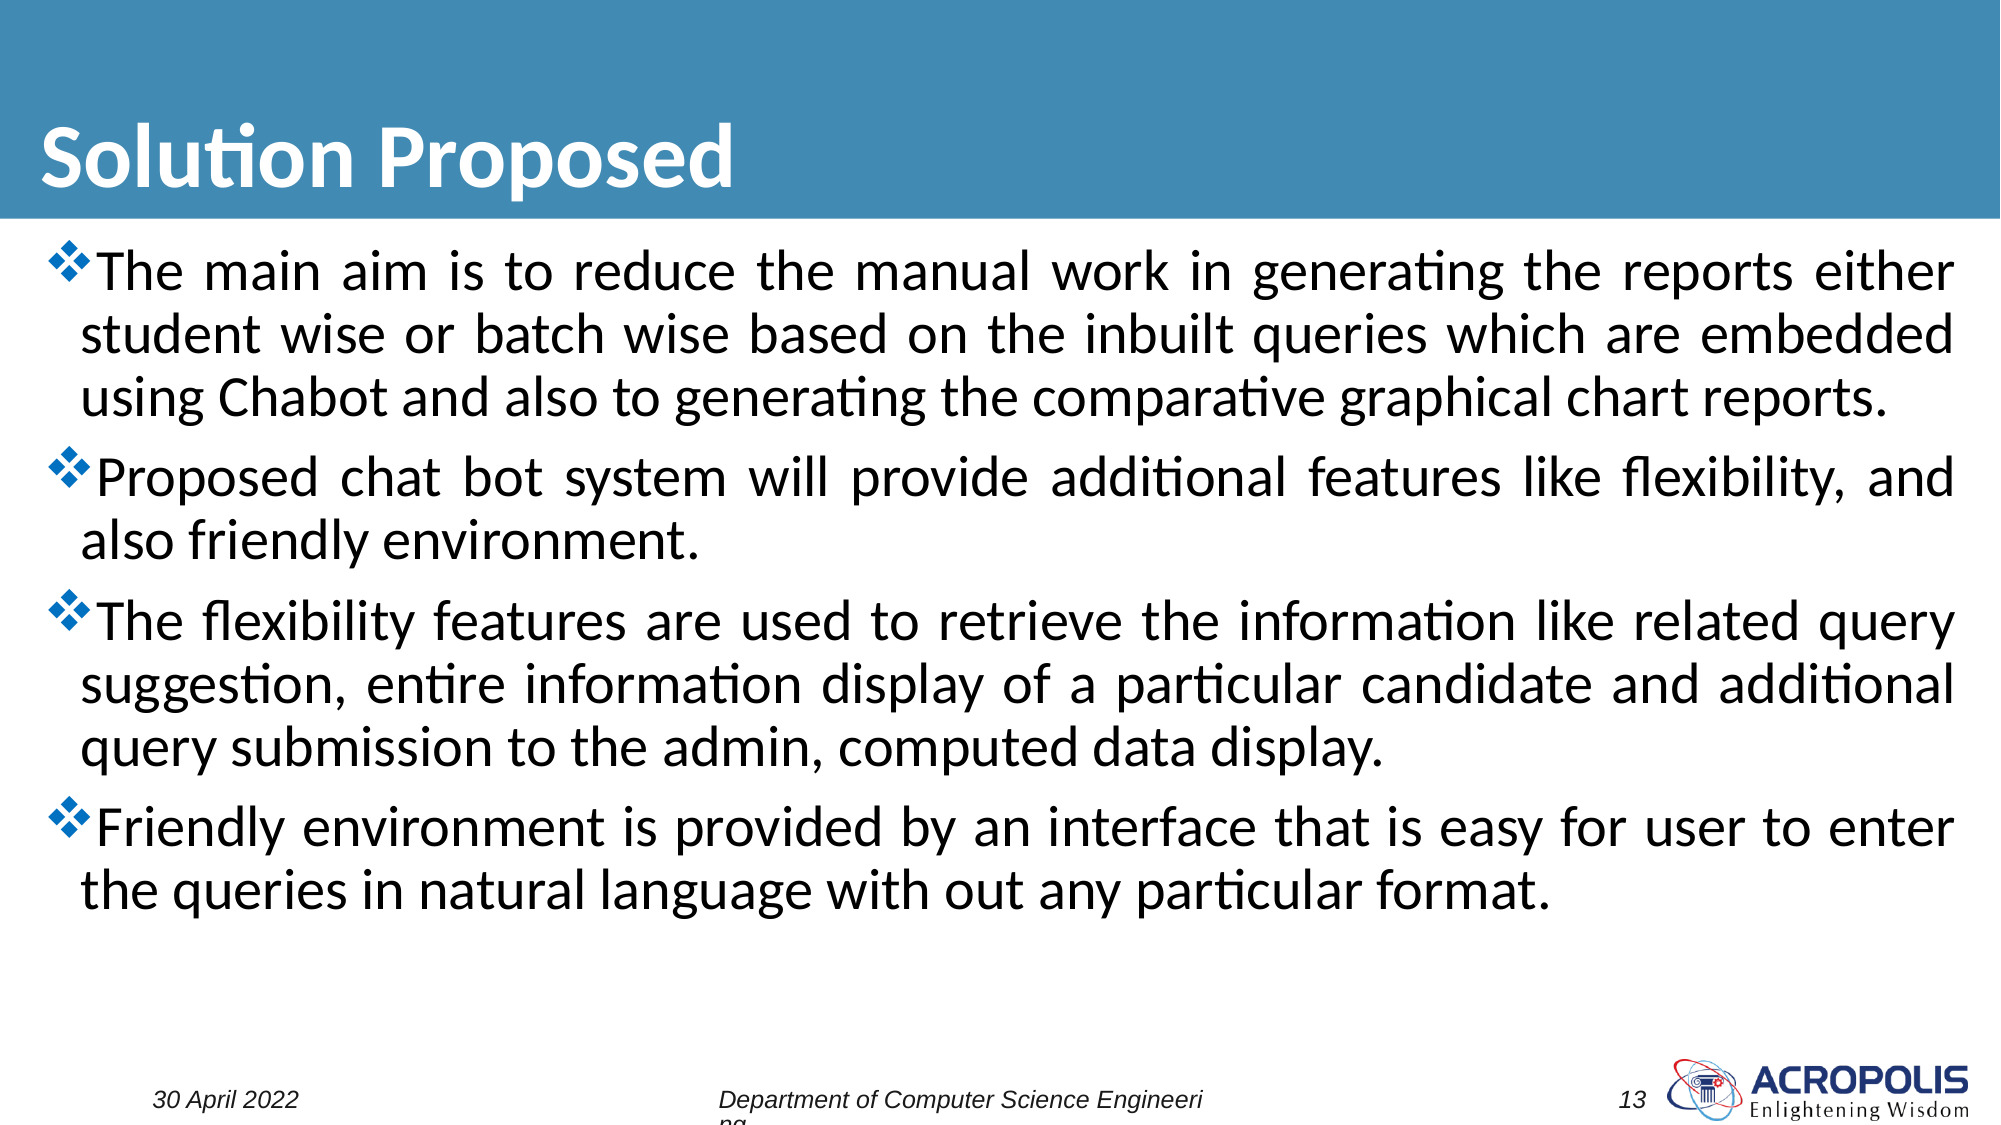

# Solution Proposed
The main aim is to reduce the manual work in generating the reports either student wise or batch wise based on the inbuilt queries which are embedded using Chabot and also to generating the comparative graphical chart reports.
Proposed chat bot system will provide additional features like flexibility, and also friendly environment.
The flexibility features are used to retrieve the information like related query suggestion, entire information display of a particular candidate and additional query submission to the admin, computed data display.
Friendly environment is provided by an interface that is easy for user to enter the queries in natural language with out any particular format.

30 April 2022
Department of Computer Science Engineering
13